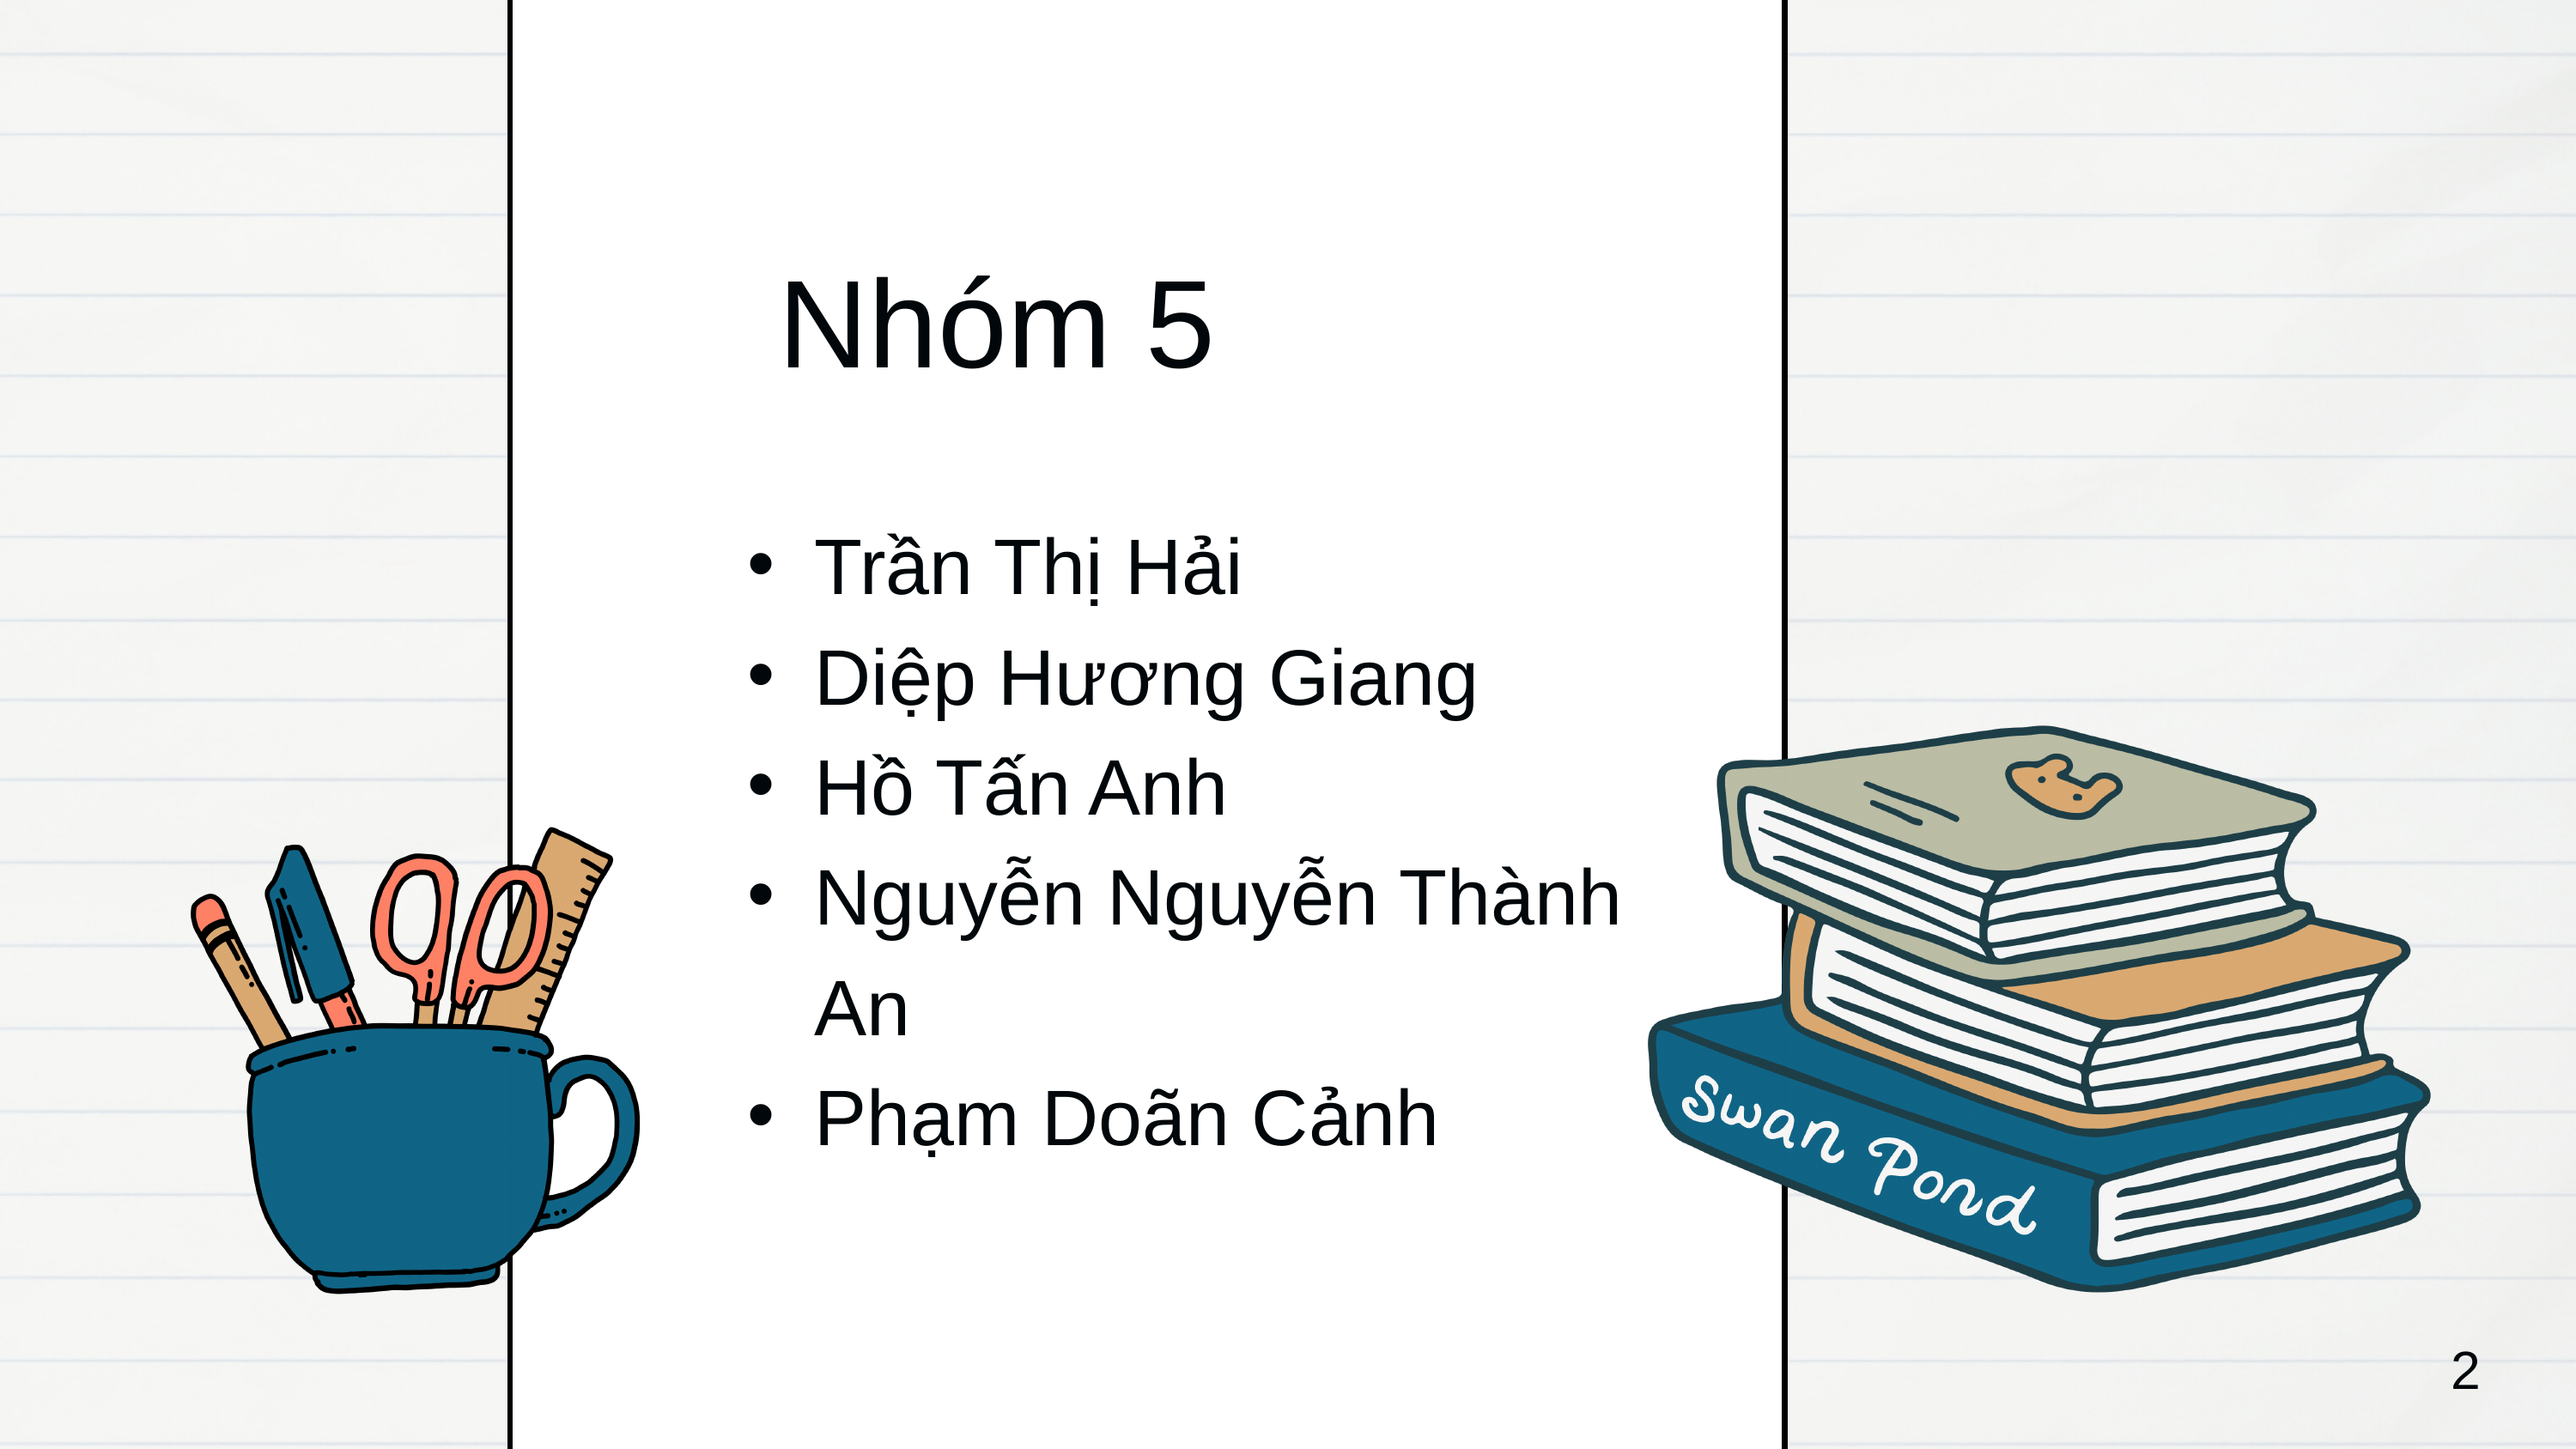

Nhóm 5
Trần Thị Hải
Diệp Hương Giang
Hồ Tấn Anh
Nguyễn Nguyễn Thành An
Phạm Doãn Cảnh

2